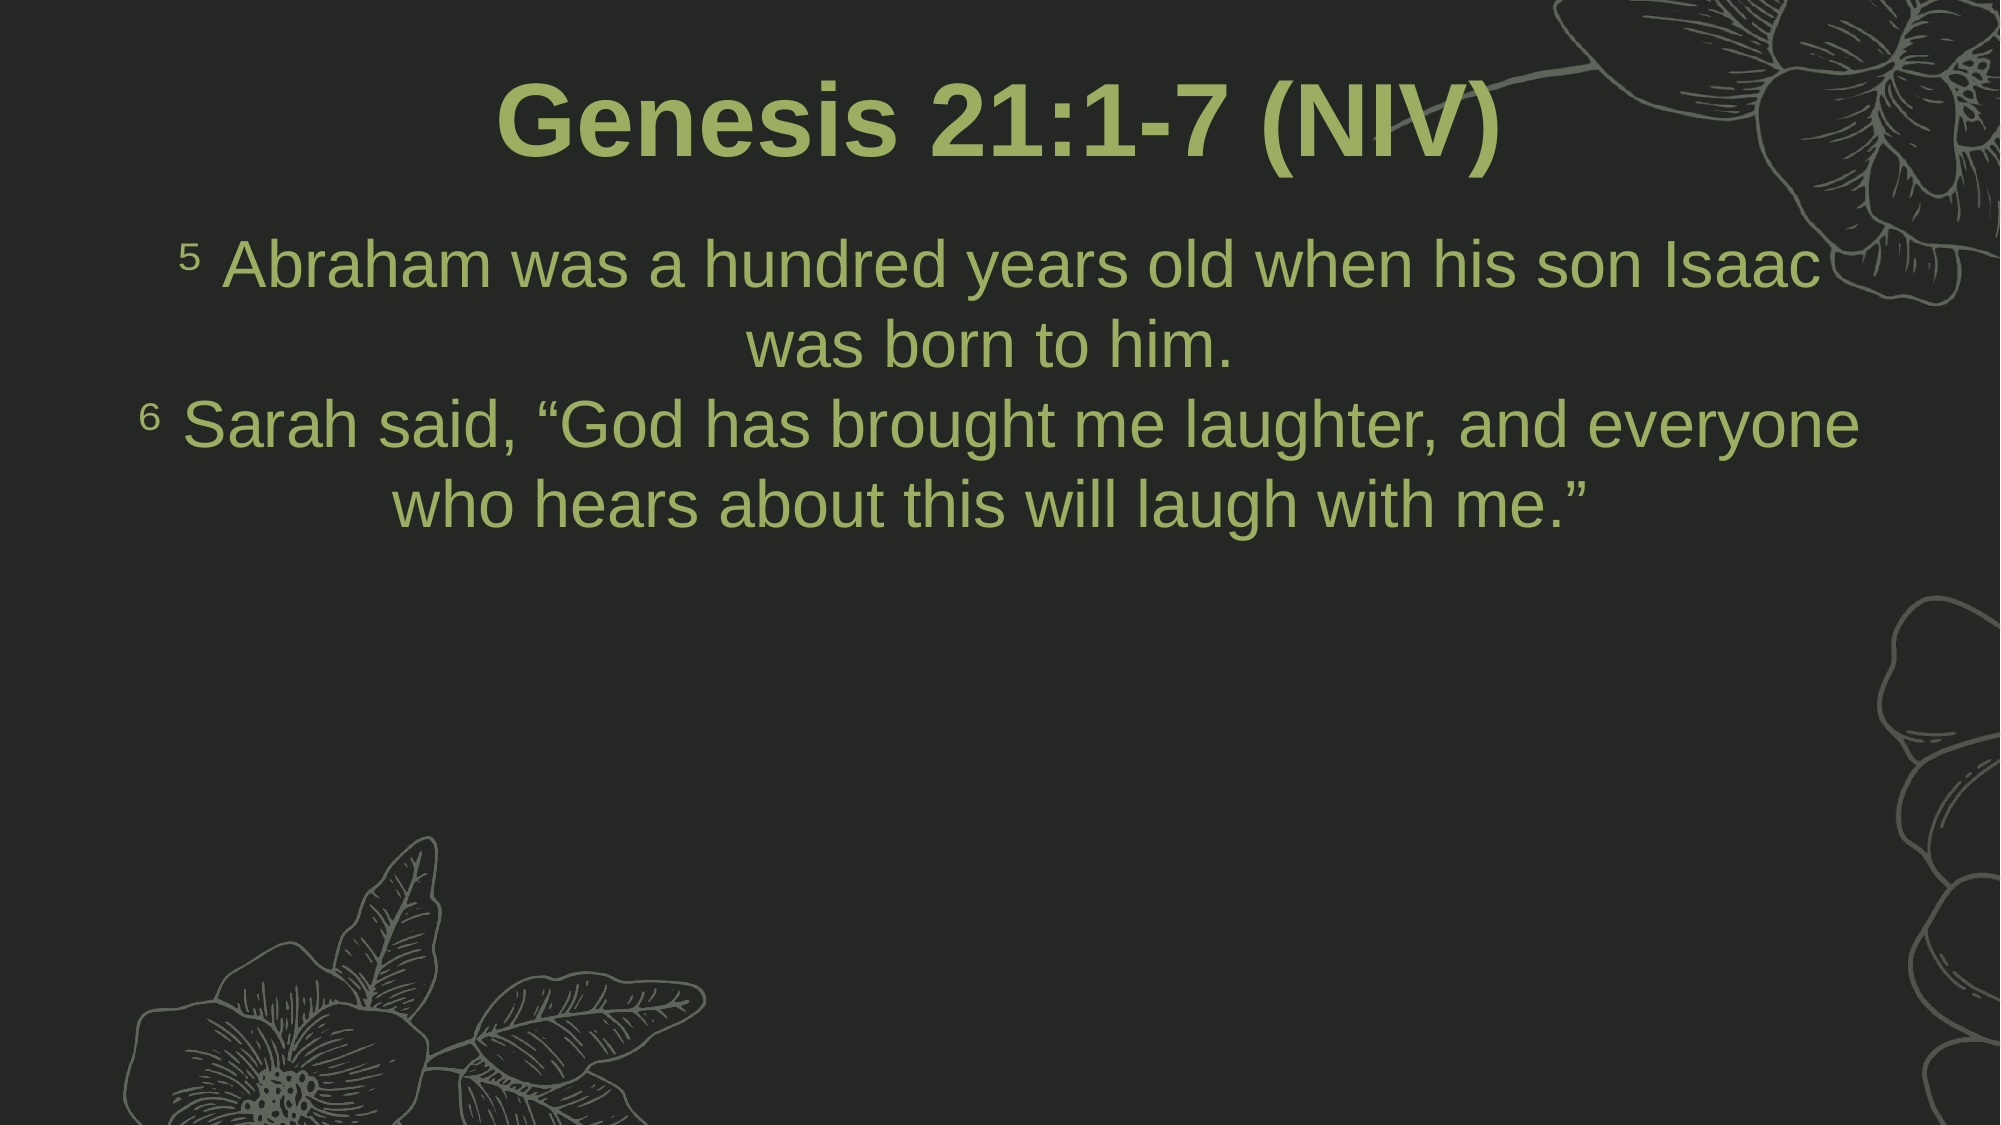

Genesis 21:1-7 (NIV)
⁵ Abraham was a hundred years old when his son Isaac was born to him.
⁶ Sarah said, “God has brought me laughter, and everyone who hears about this will laugh with me.”